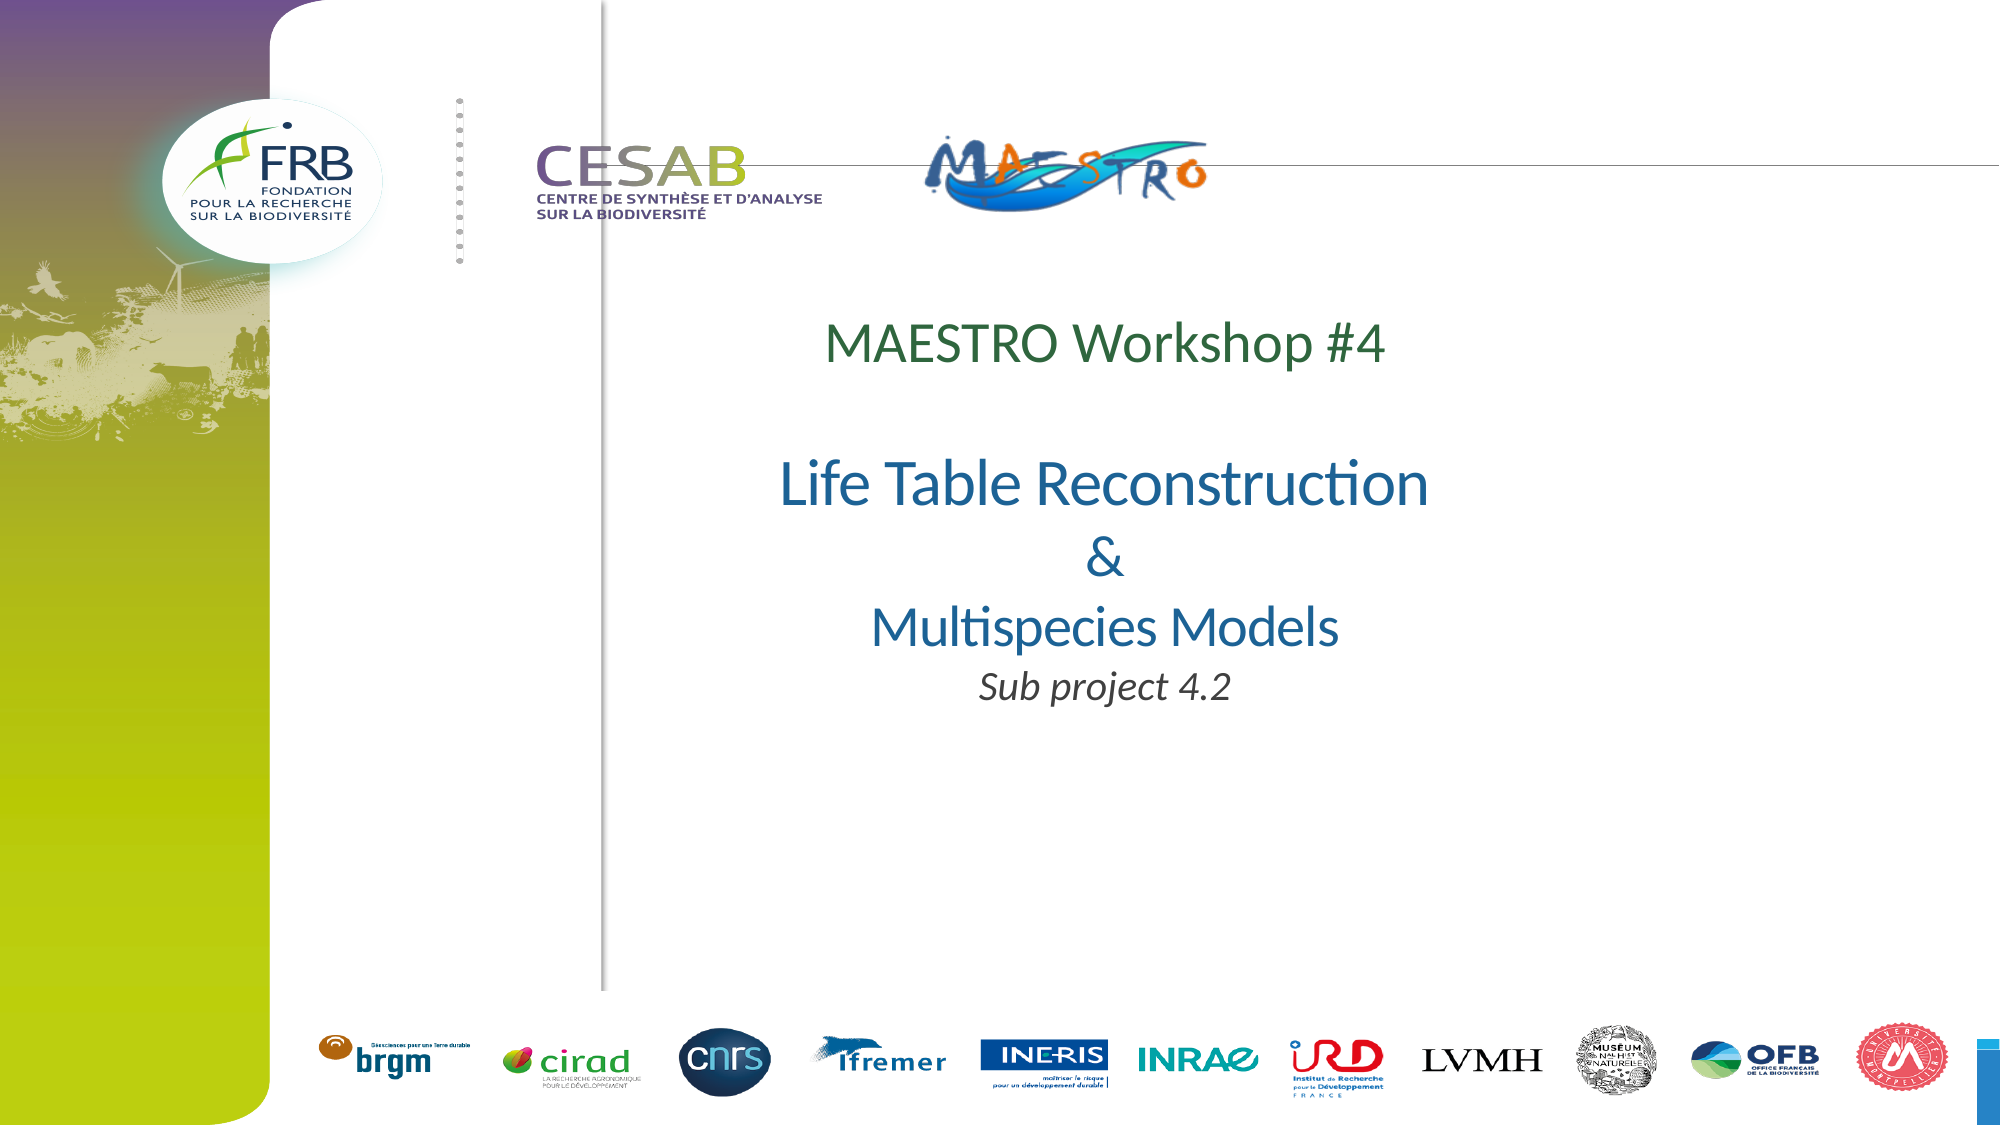

MAESTRO Workshop #4
Life Table Reconstruction
&
Multispecies Models
Sub project 4.2